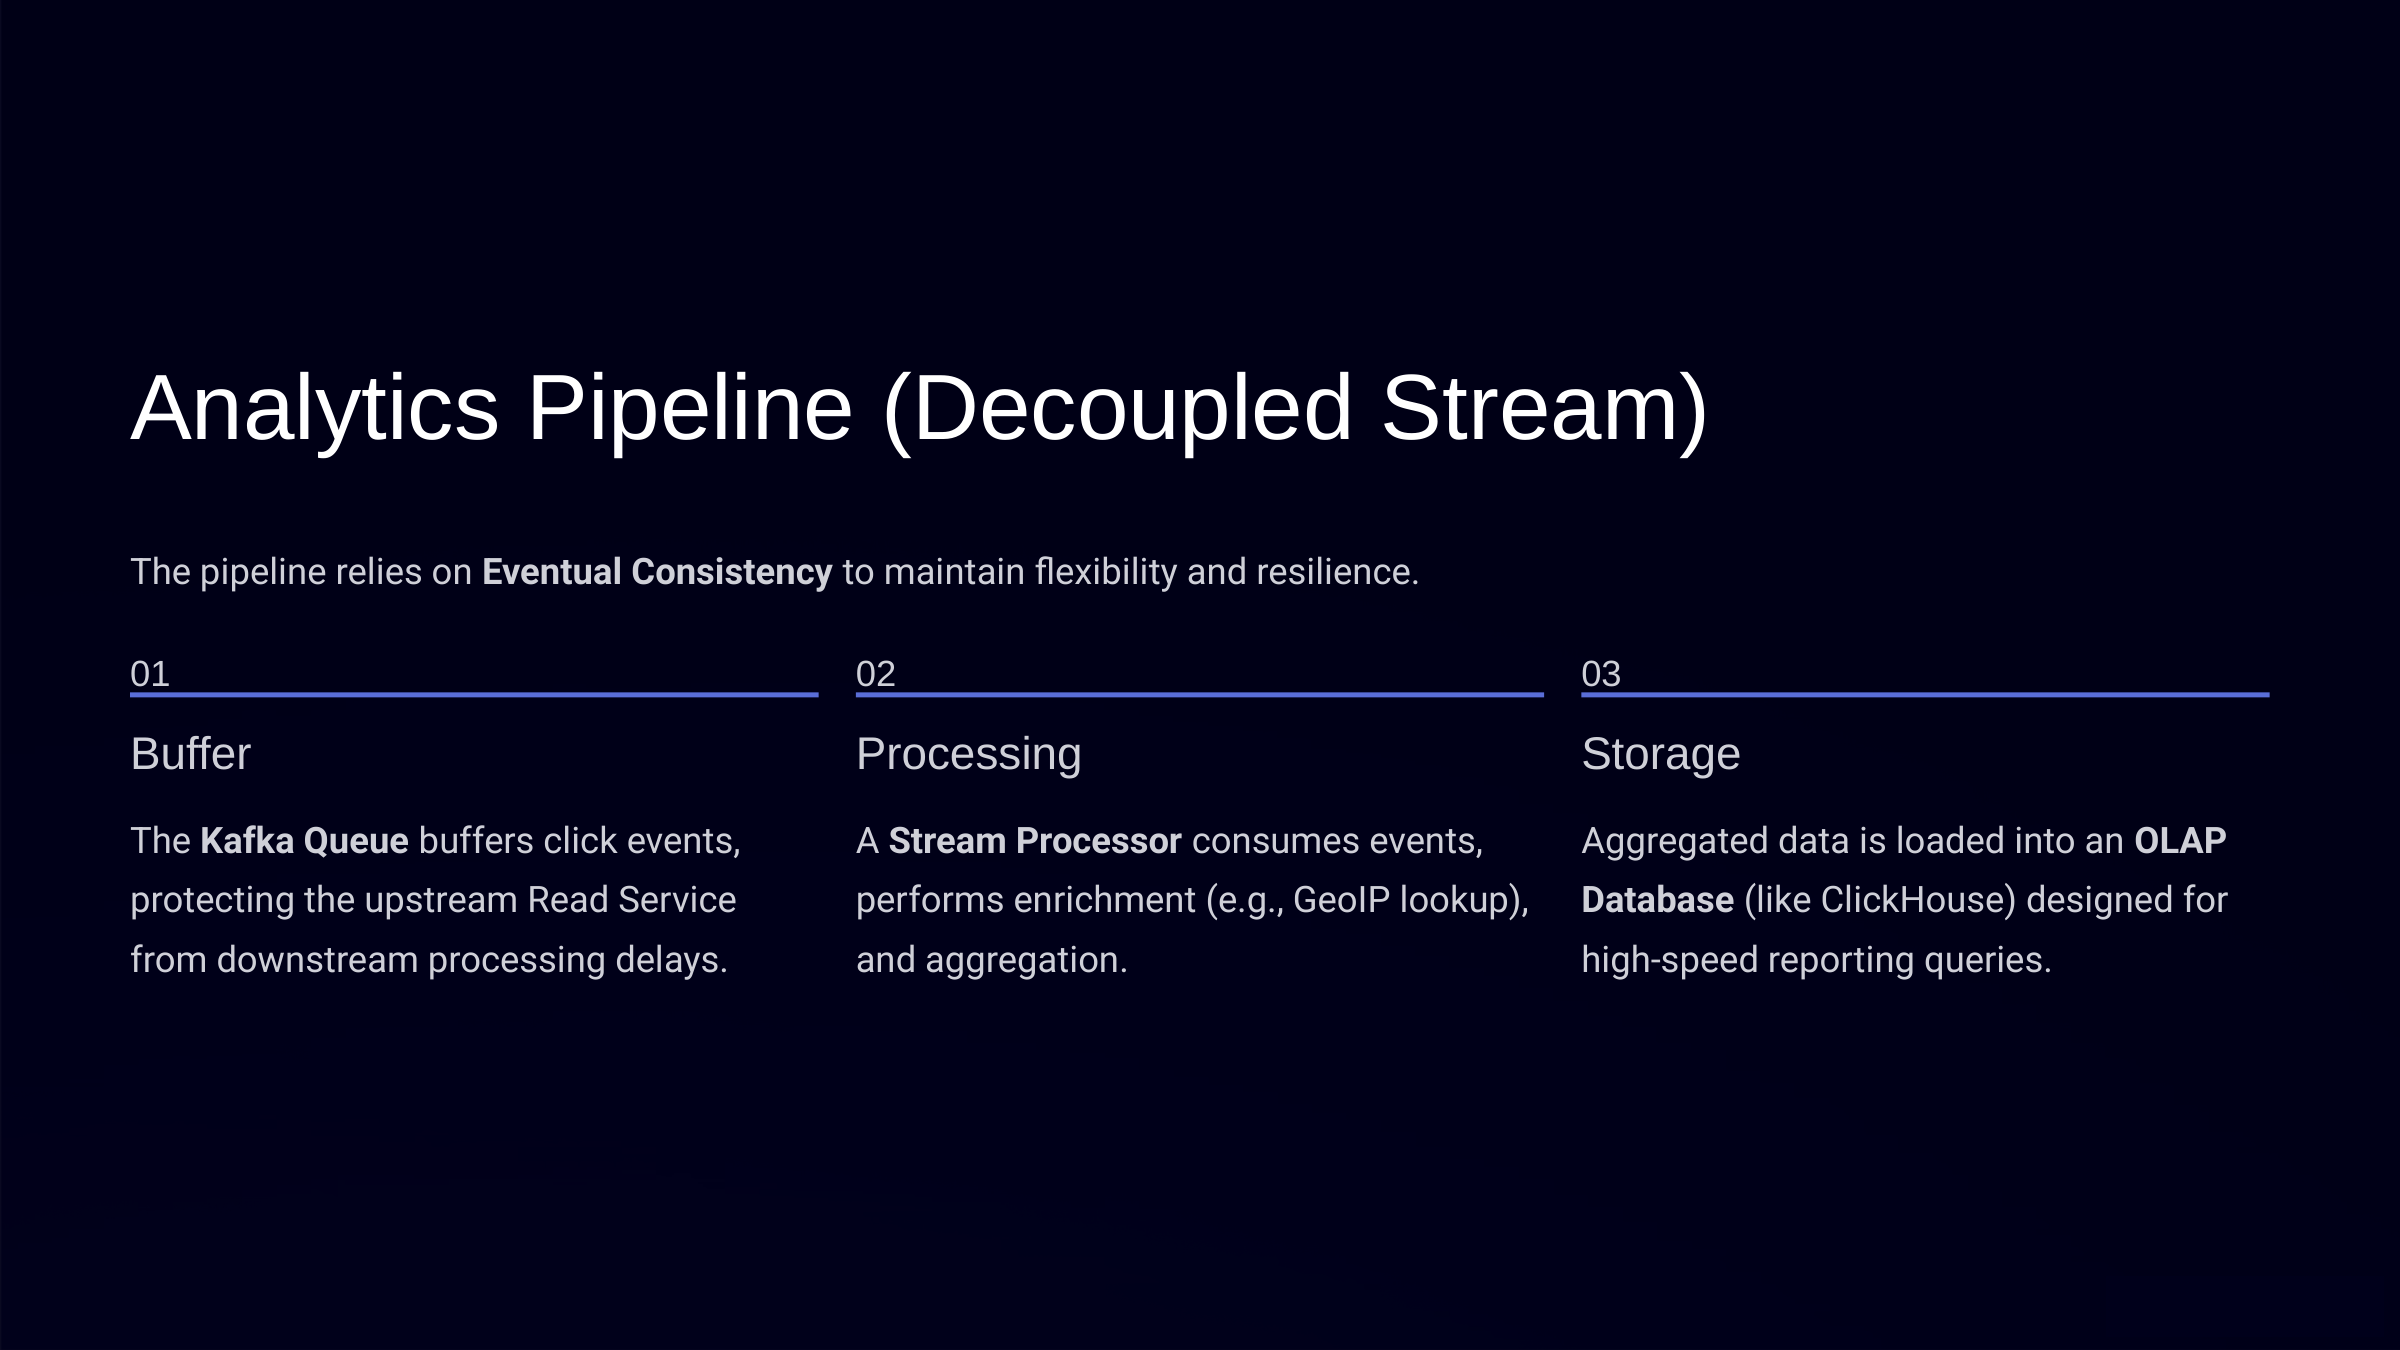

Analytics Pipeline (Decoupled Stream)
The pipeline relies on Eventual Consistency to maintain flexibility and resilience.
01
02
03

Buffer
Processing
Storage
The Kafka Queue buffers click events, protecting the upstream Read Service from downstream processing delays.
A Stream Processor consumes events, performs enrichment (e.g., GeoIP lookup), and aggregation.
Aggregated data is loaded into an OLAP Database (like ClickHouse) designed for high-speed reporting queries.